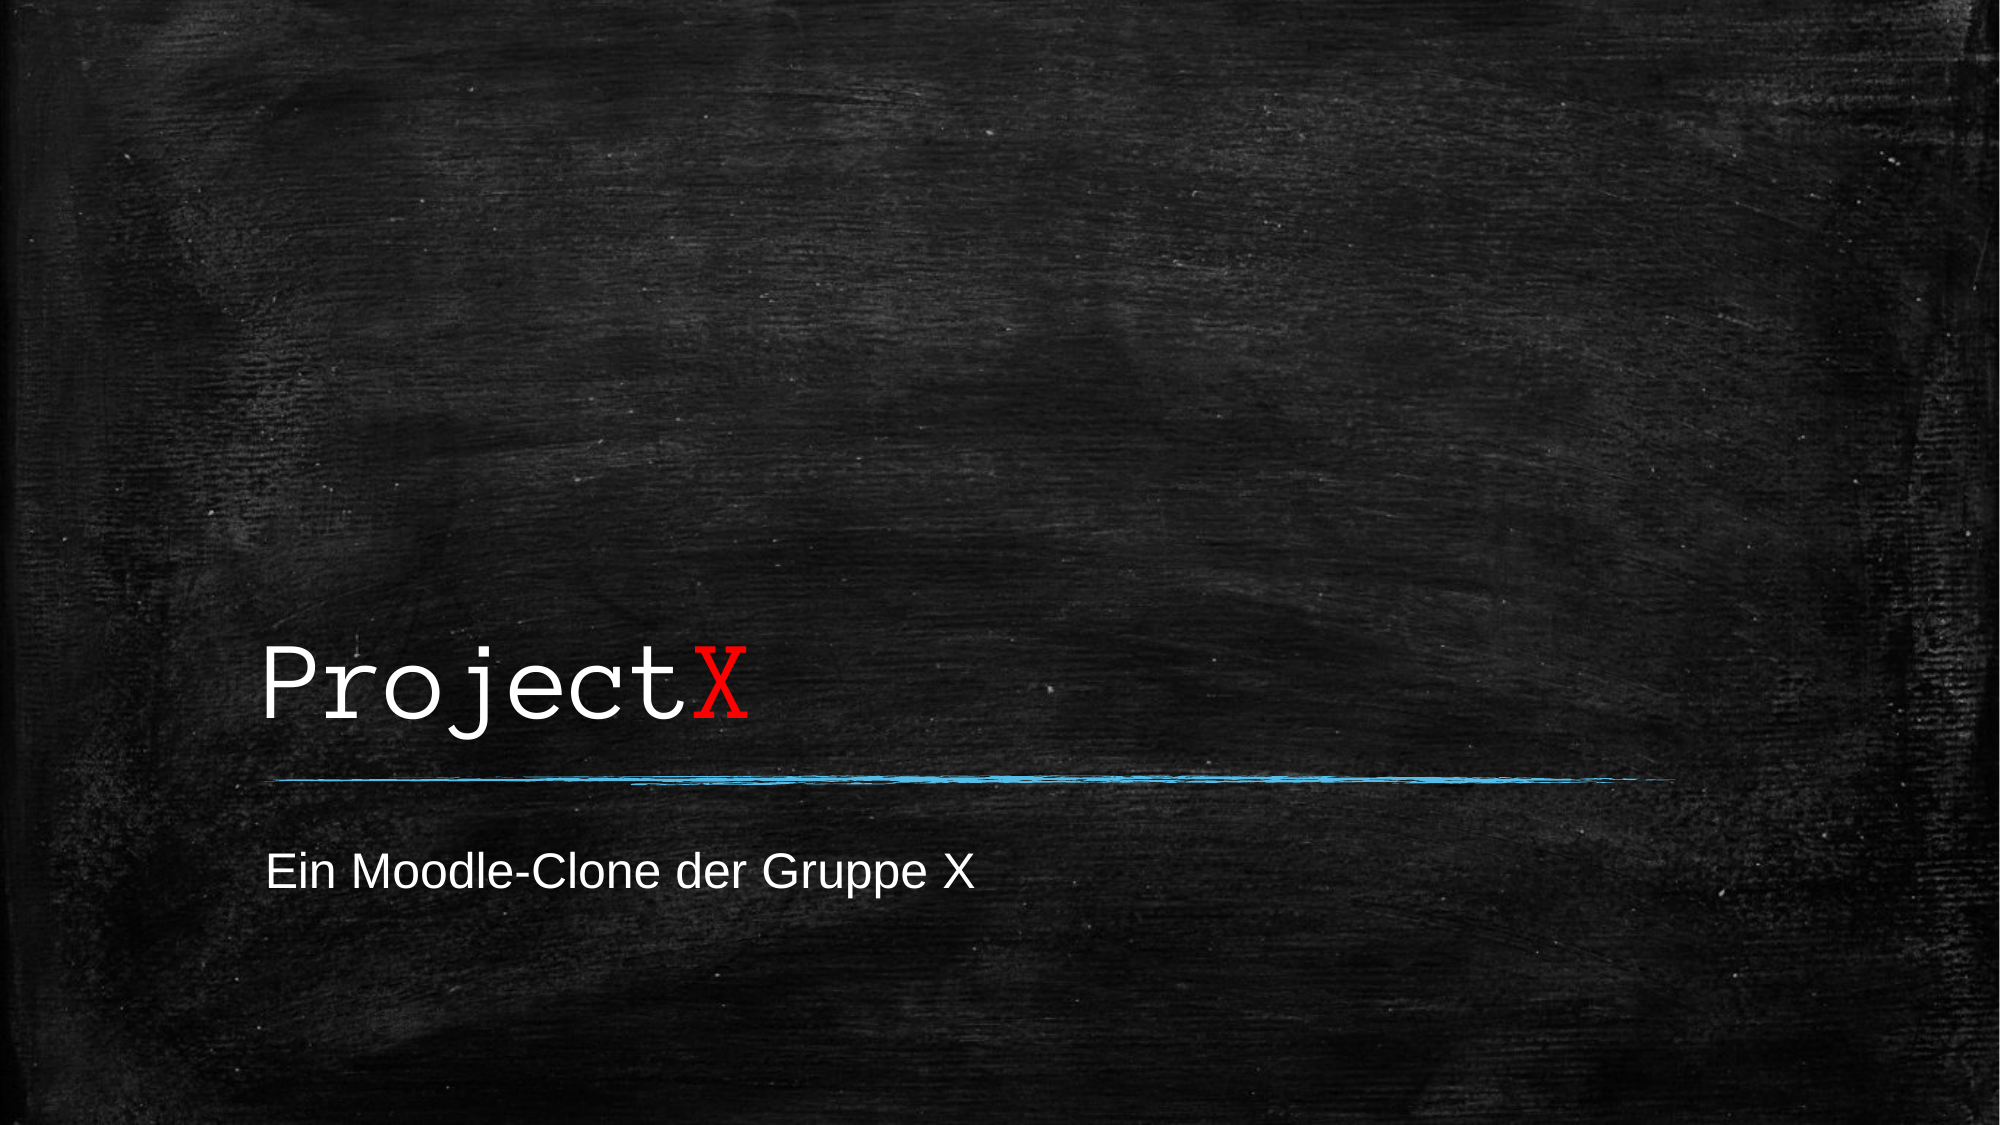

# ProjectX
Ein Moodle-Clone der Gruppe X